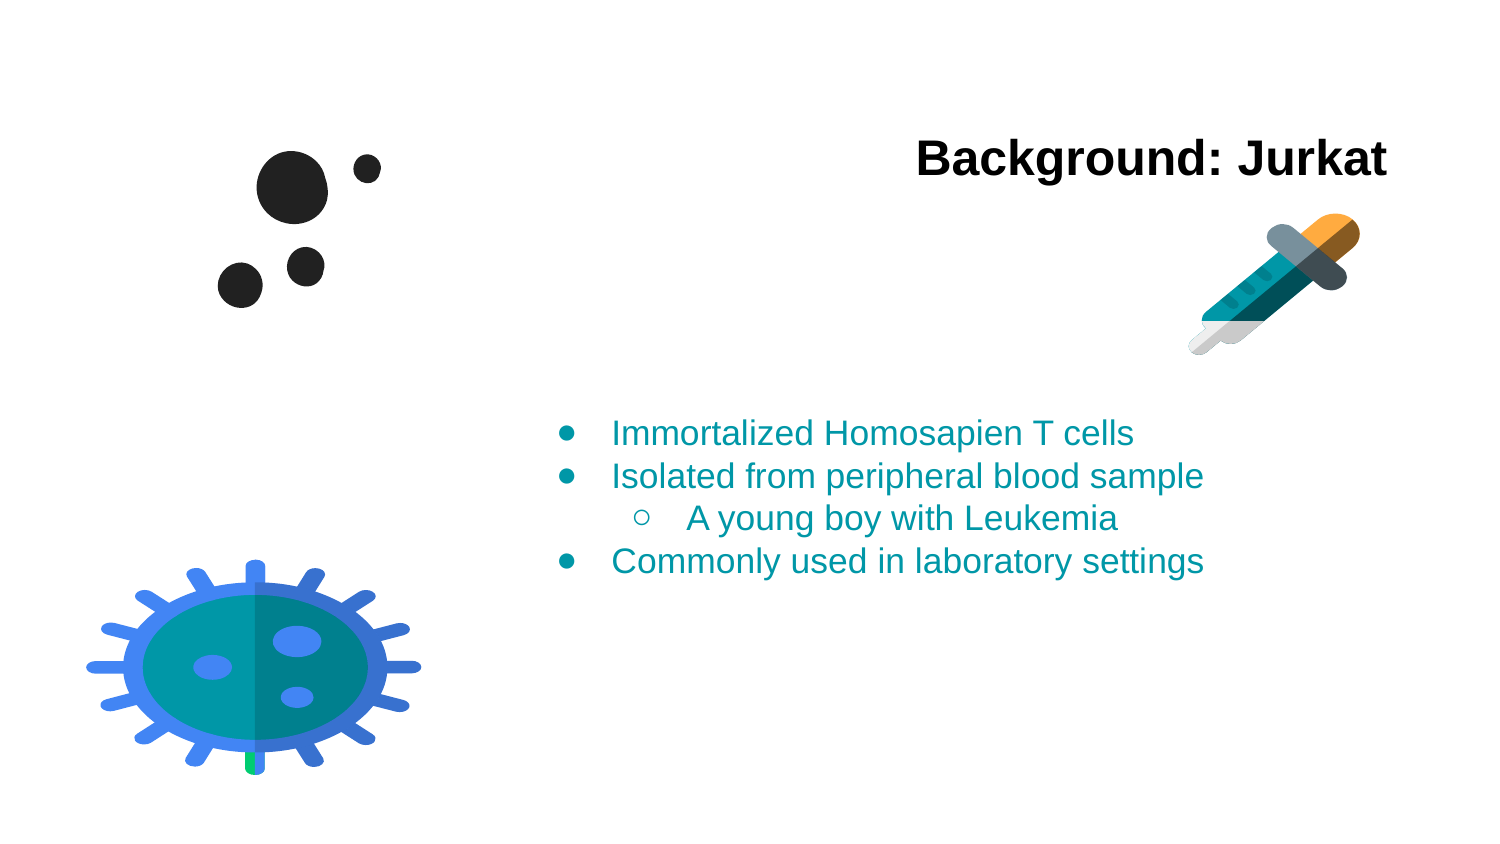

Background: Jurkat

# Immortalized Homosapien T cells
Isolated from peripheral blood sample
A young boy with Leukemia
Commonly used in laboratory settings